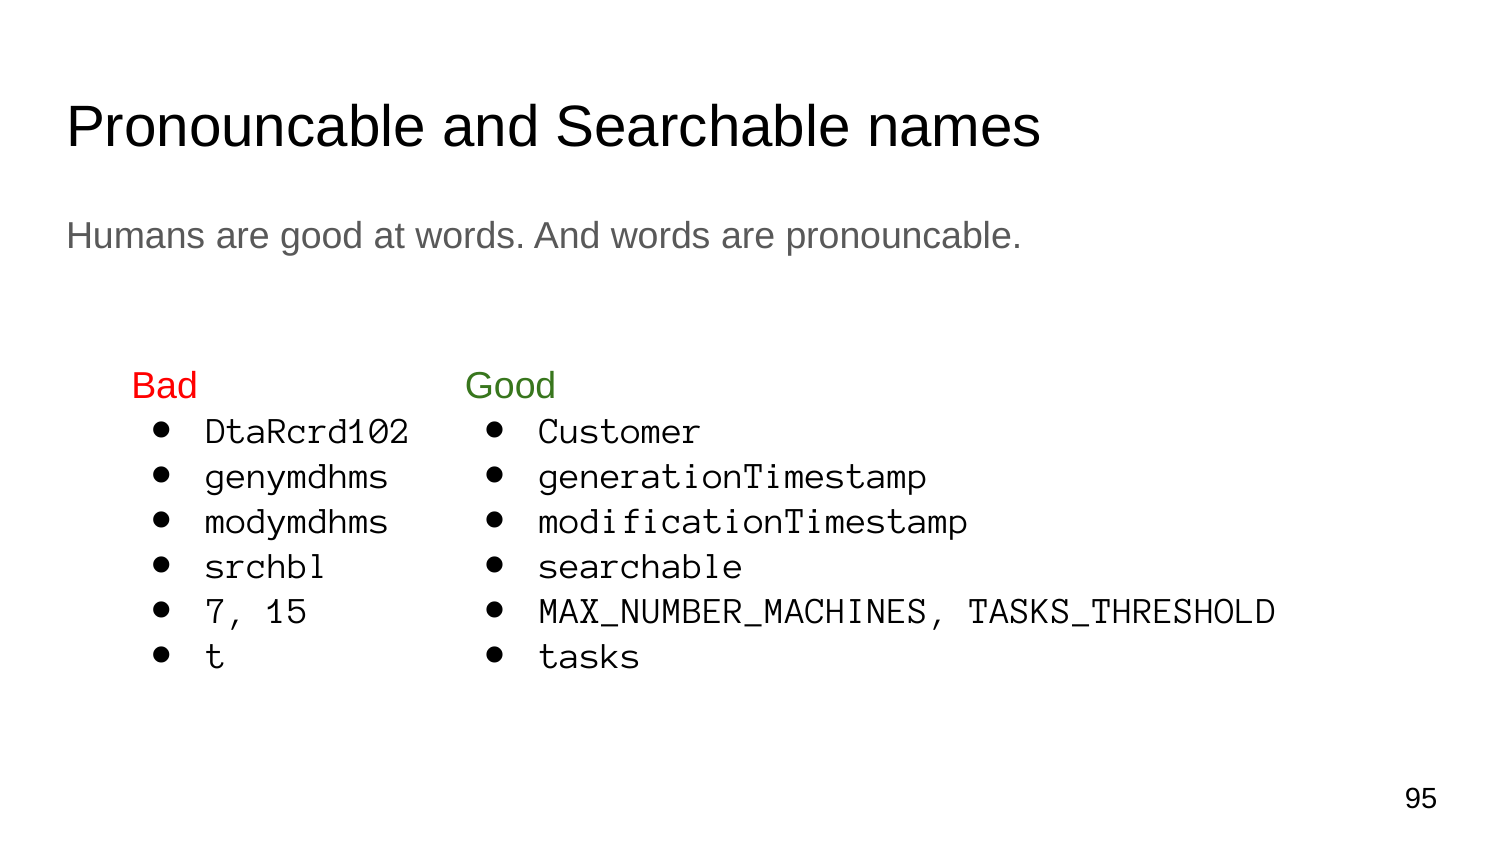

# Pronouncable and Searchable names
Humans are good at words. And words are pronouncable.
Bad
DtaRcrd102
genymdhms
modymdhms
srchbl
7, 15
t
Good
Customer
generationTimestamp
modificationTimestamp
searchable
MAX_NUMBER_MACHINES, TASKS_THRESHOLD
tasks
95